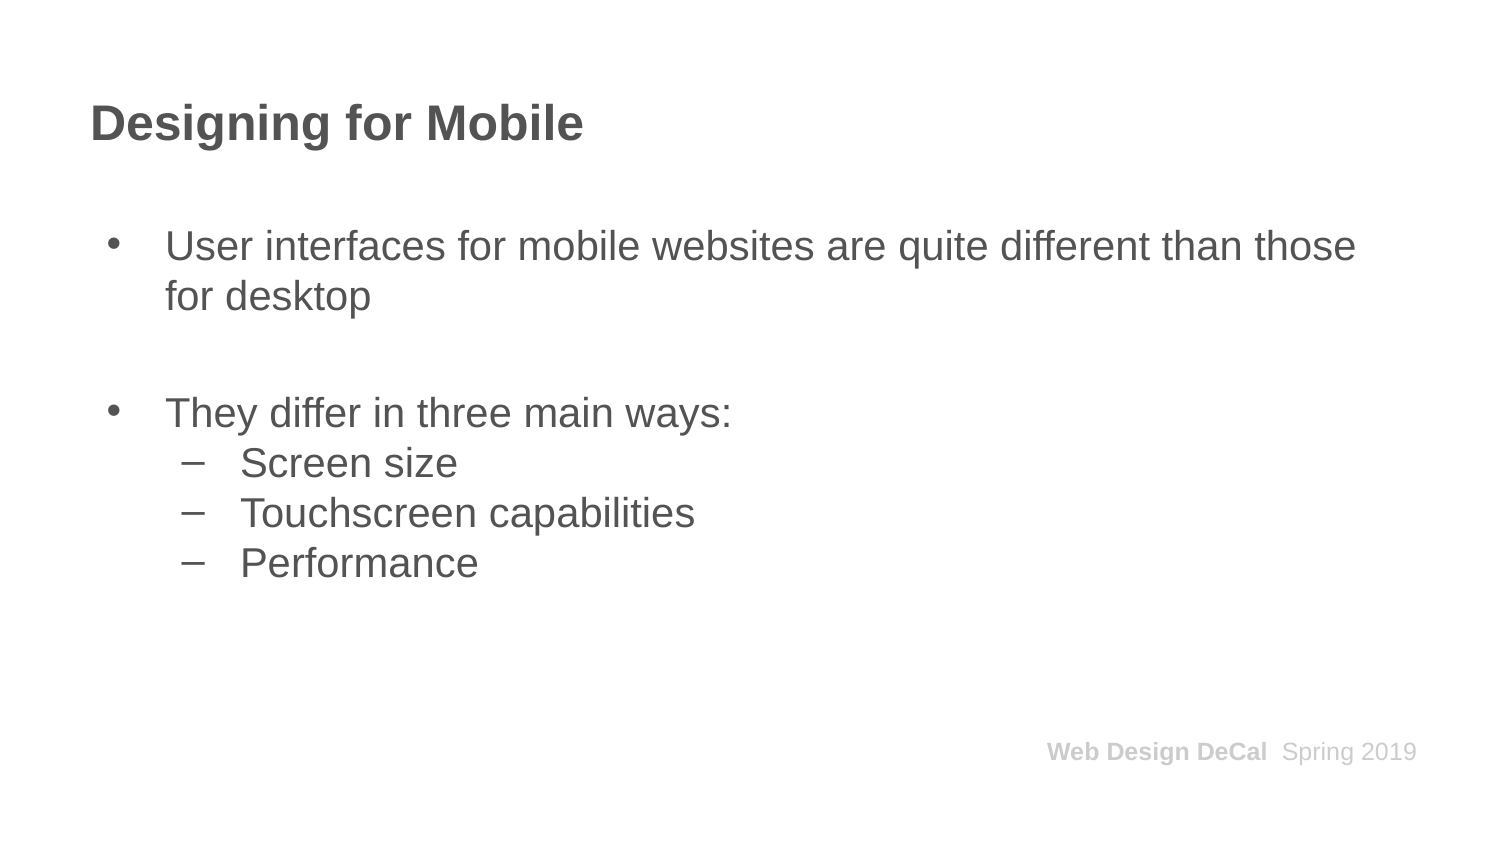

# Designing for Mobile
User interfaces for mobile websites are quite different than those for desktop

They differ in three main ways:
Screen size
Touchscreen capabilities
Performance